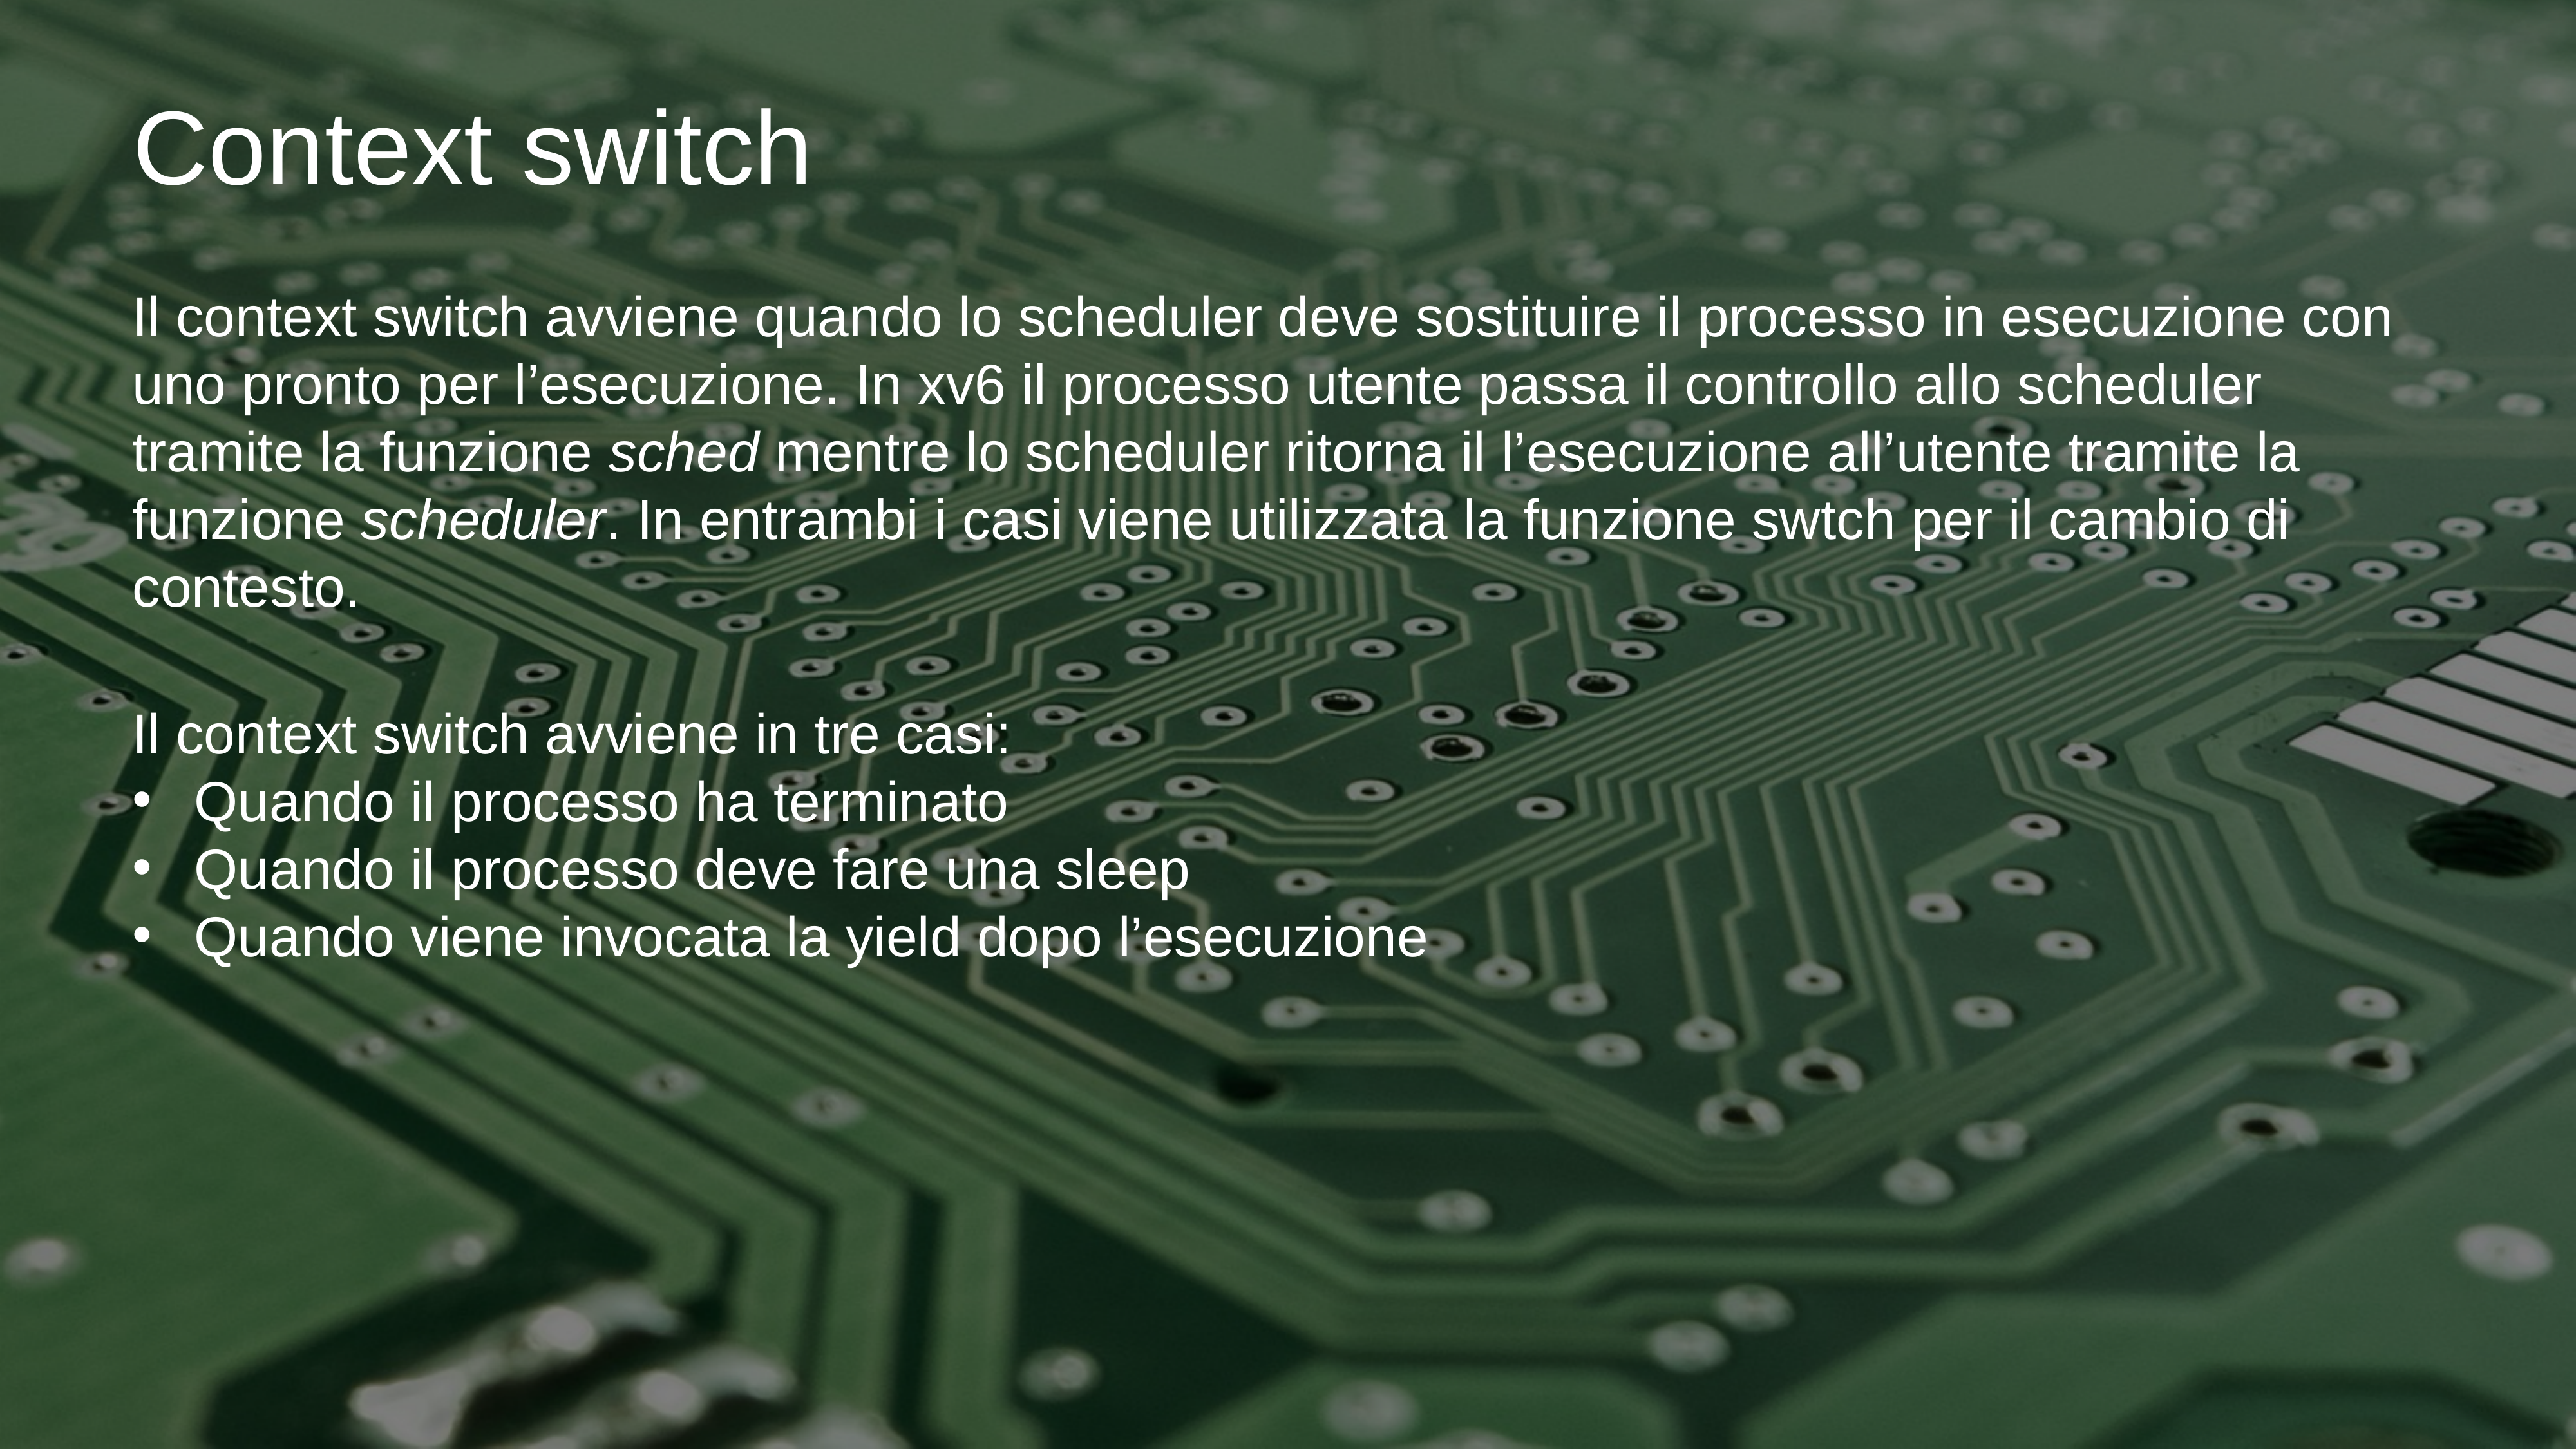

# Context switch
Il context switch avviene quando lo scheduler deve sostituire il processo in esecuzione con uno pronto per l’esecuzione. In xv6 il processo utente passa il controllo allo scheduler tramite la funzione sched mentre lo scheduler ritorna il l’esecuzione all’utente tramite la funzione scheduler. In entrambi i casi viene utilizzata la funzione swtch per il cambio di contesto.

Il context switch avviene in tre casi:
Quando il processo ha terminato
Quando il processo deve fare una sleep
Quando viene invocata la yield dopo l’esecuzione